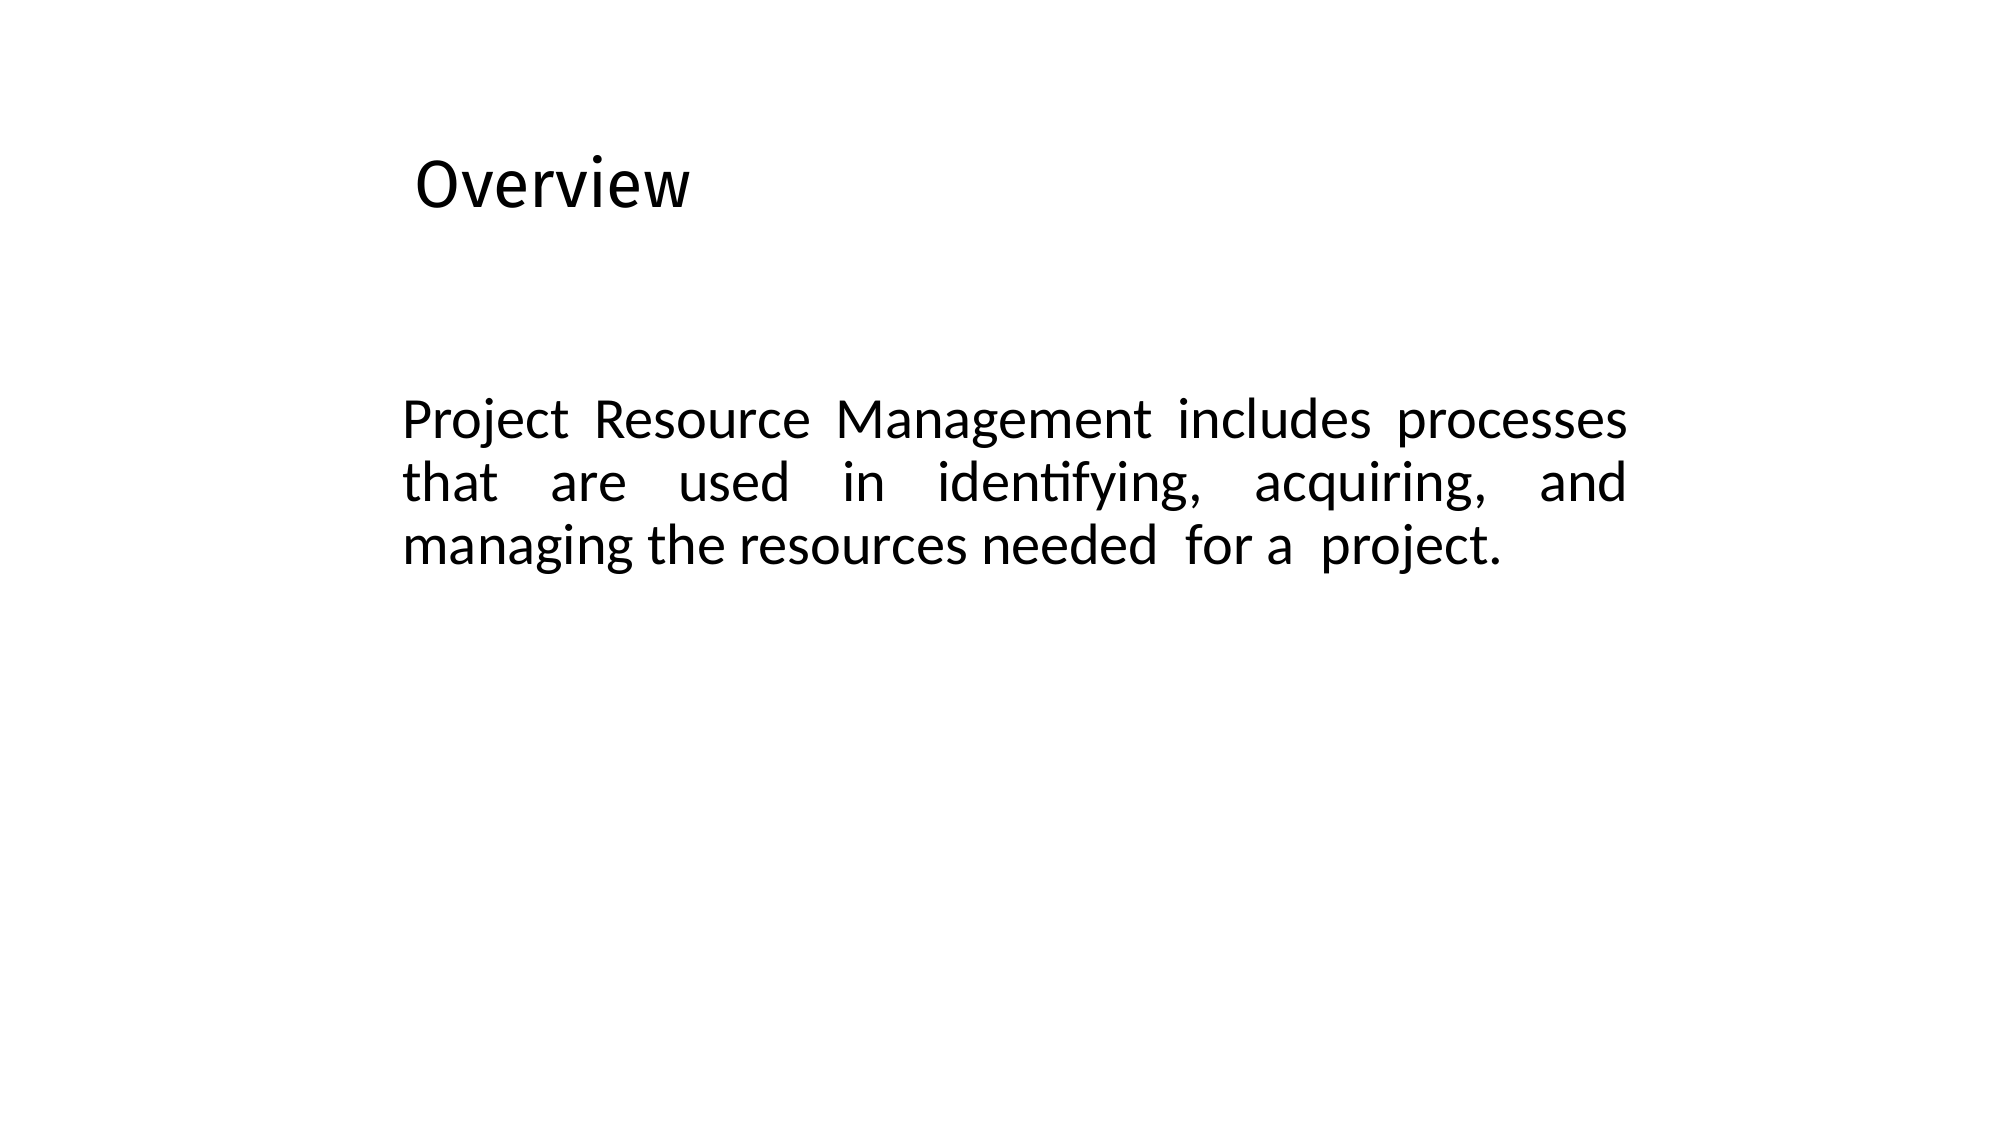

# Overview

Project Resource Management includes processes that are used in identifying, acquiring, and managing the resources needed  for a  project.

The PMI Registered Education Provider logo is a registered mark of the Project Management Institute, Inc.